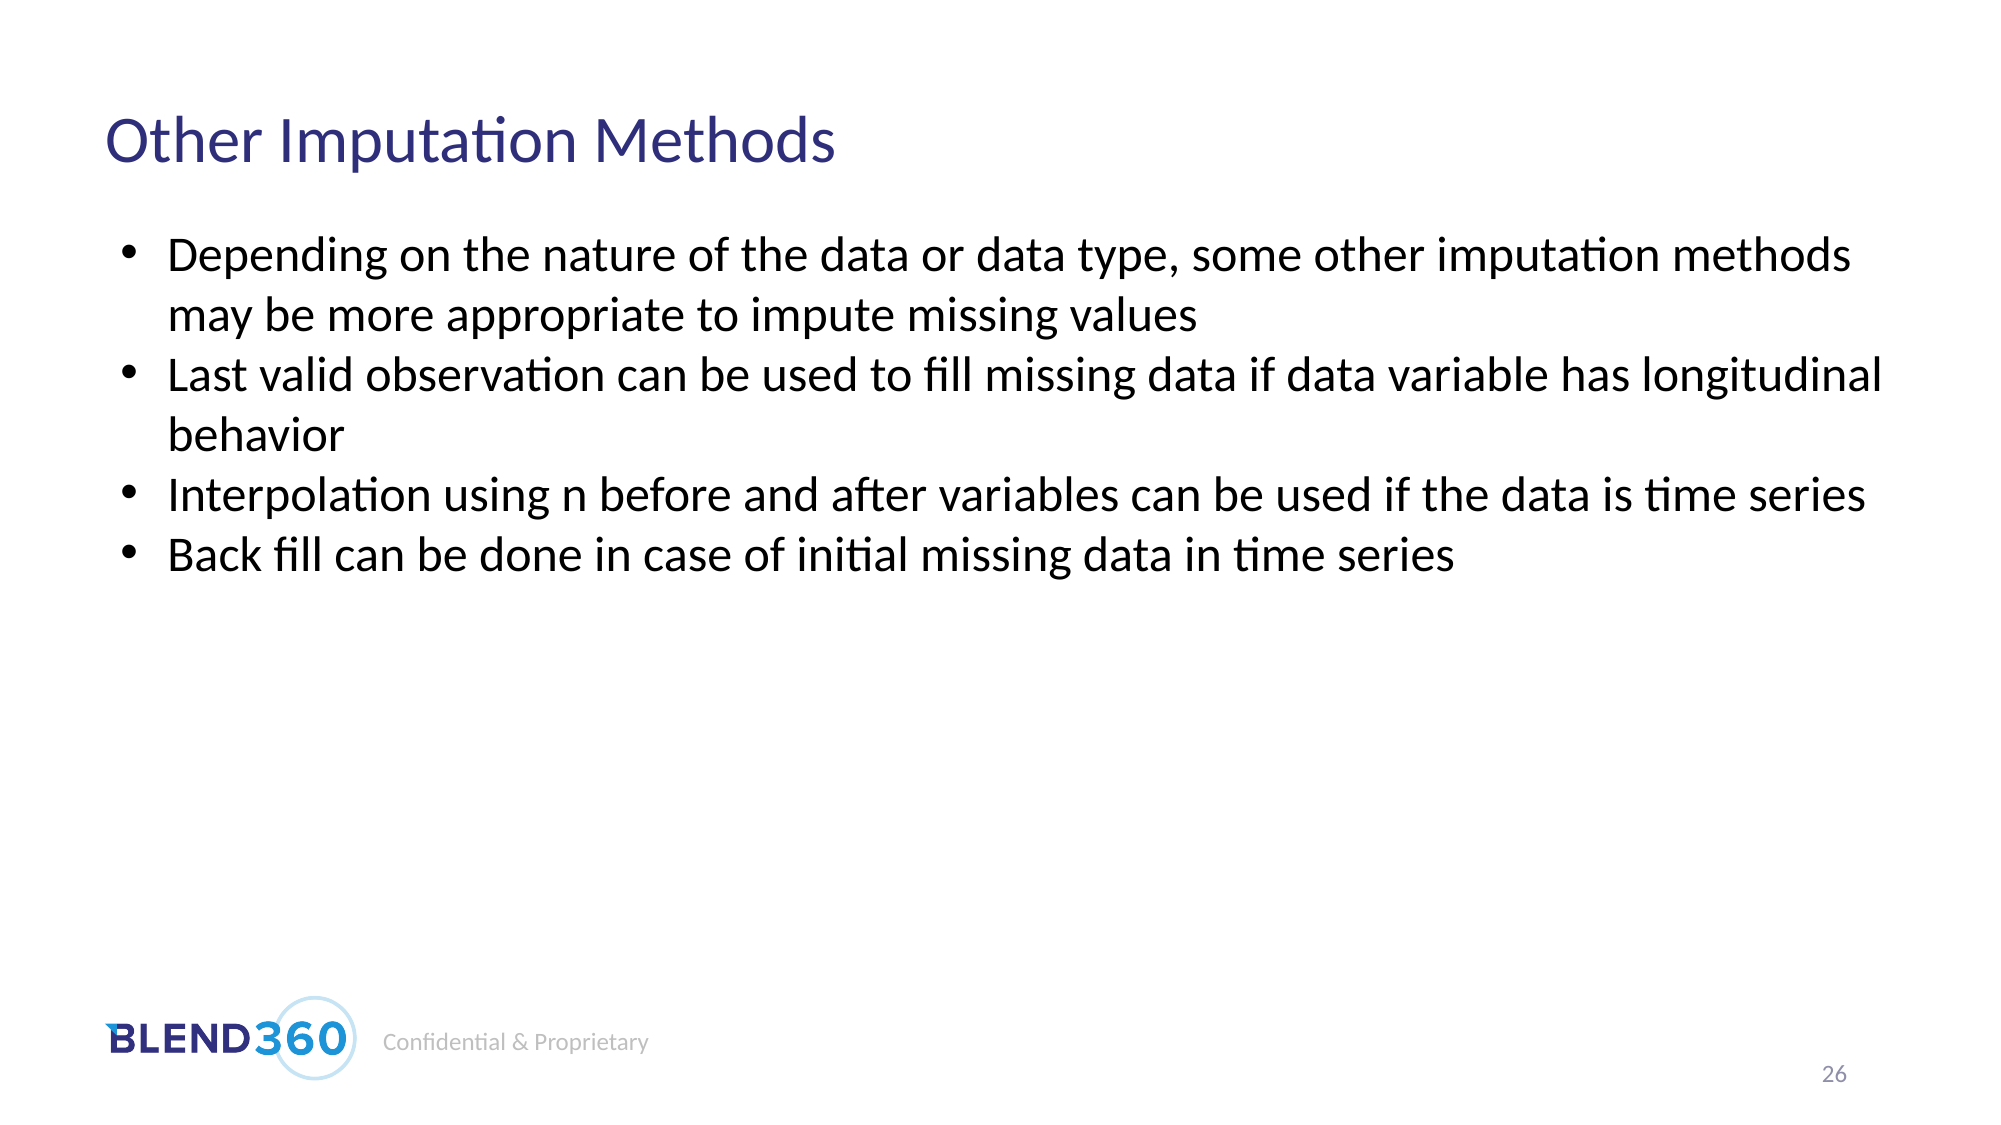

# Other Imputation Methods
Depending on the nature of the data or data type, some other imputation methods may be more appropriate to impute missing values
Last valid observation can be used to fill missing data if data variable has longitudinal behavior
Interpolation using n before and after variables can be used if the data is time series
Back fill can be done in case of initial missing data in time series
26